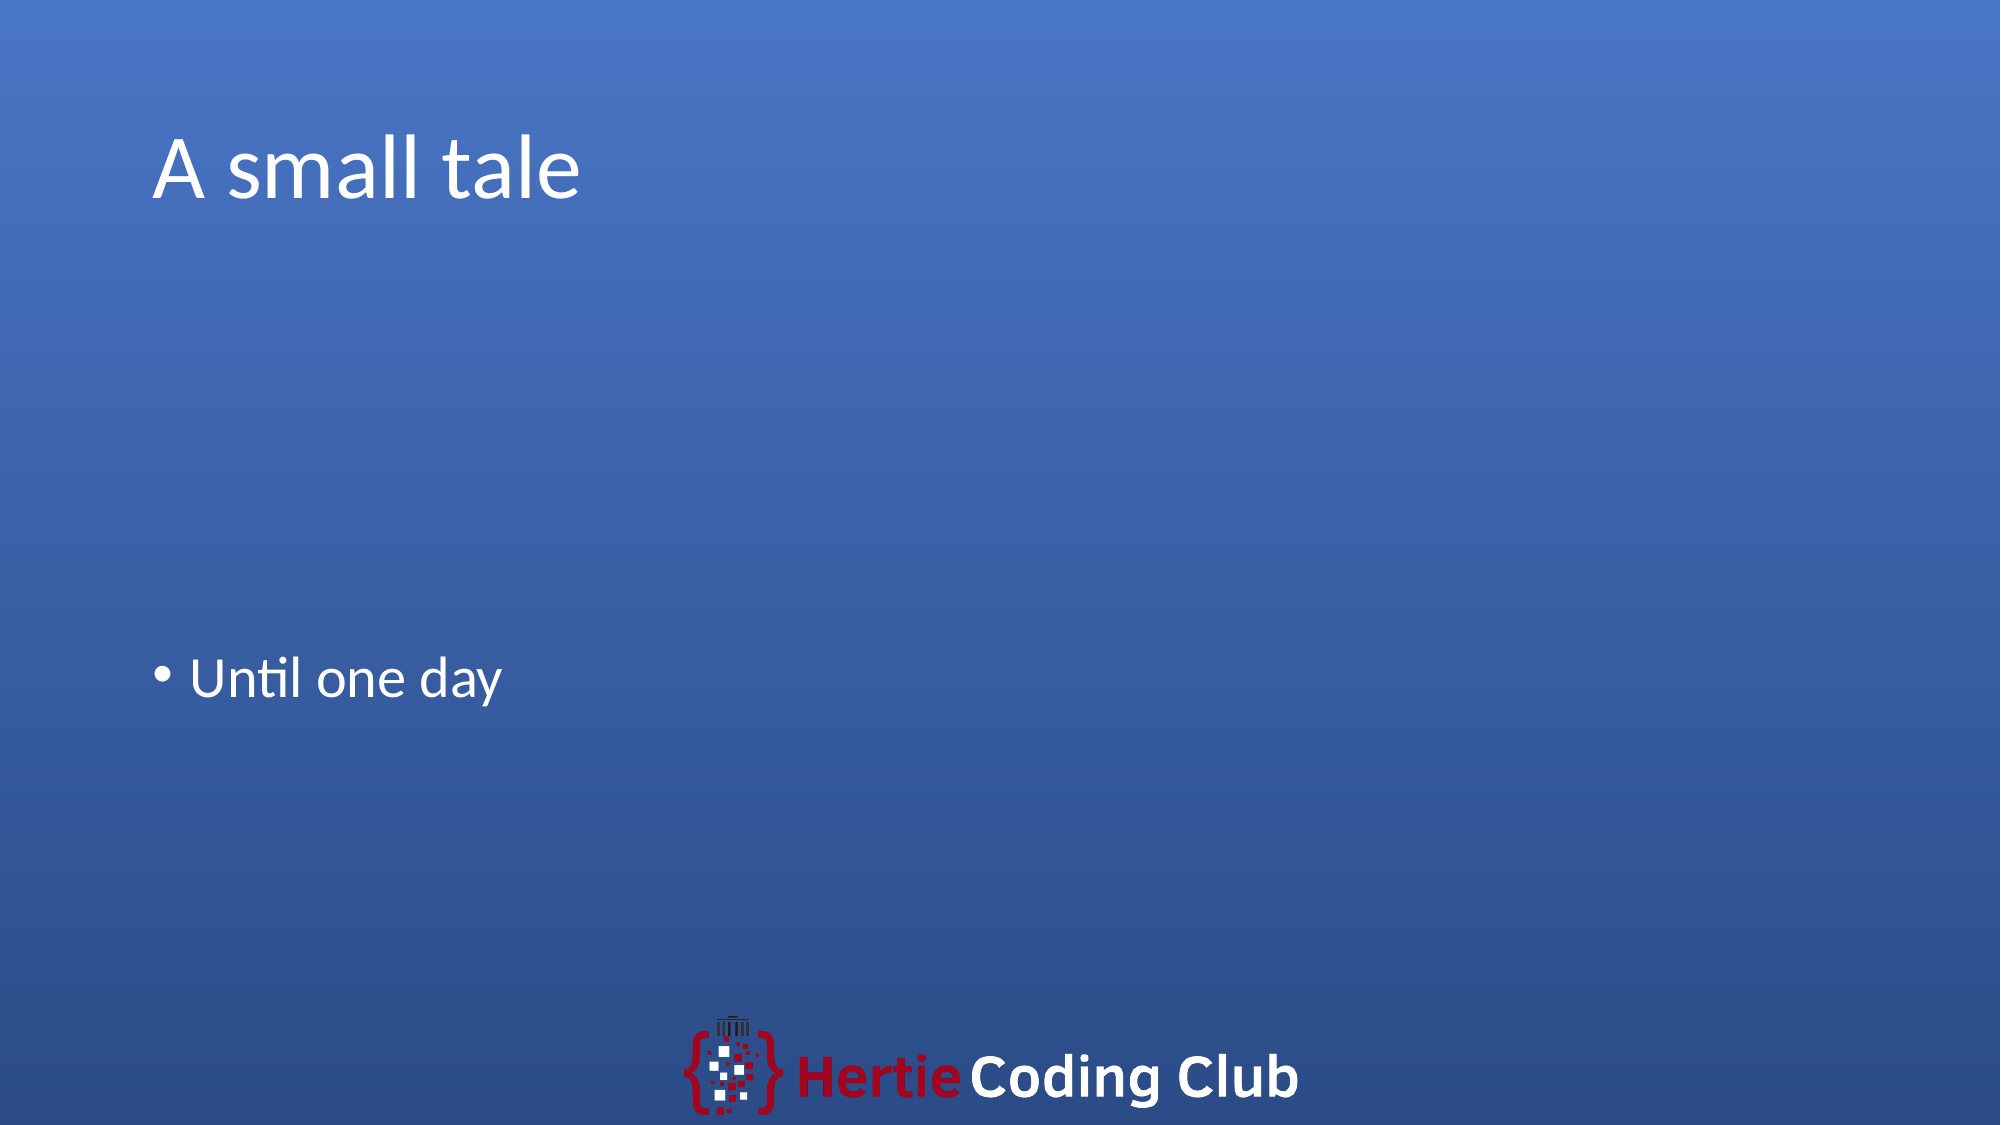

# A small tale
Until one day